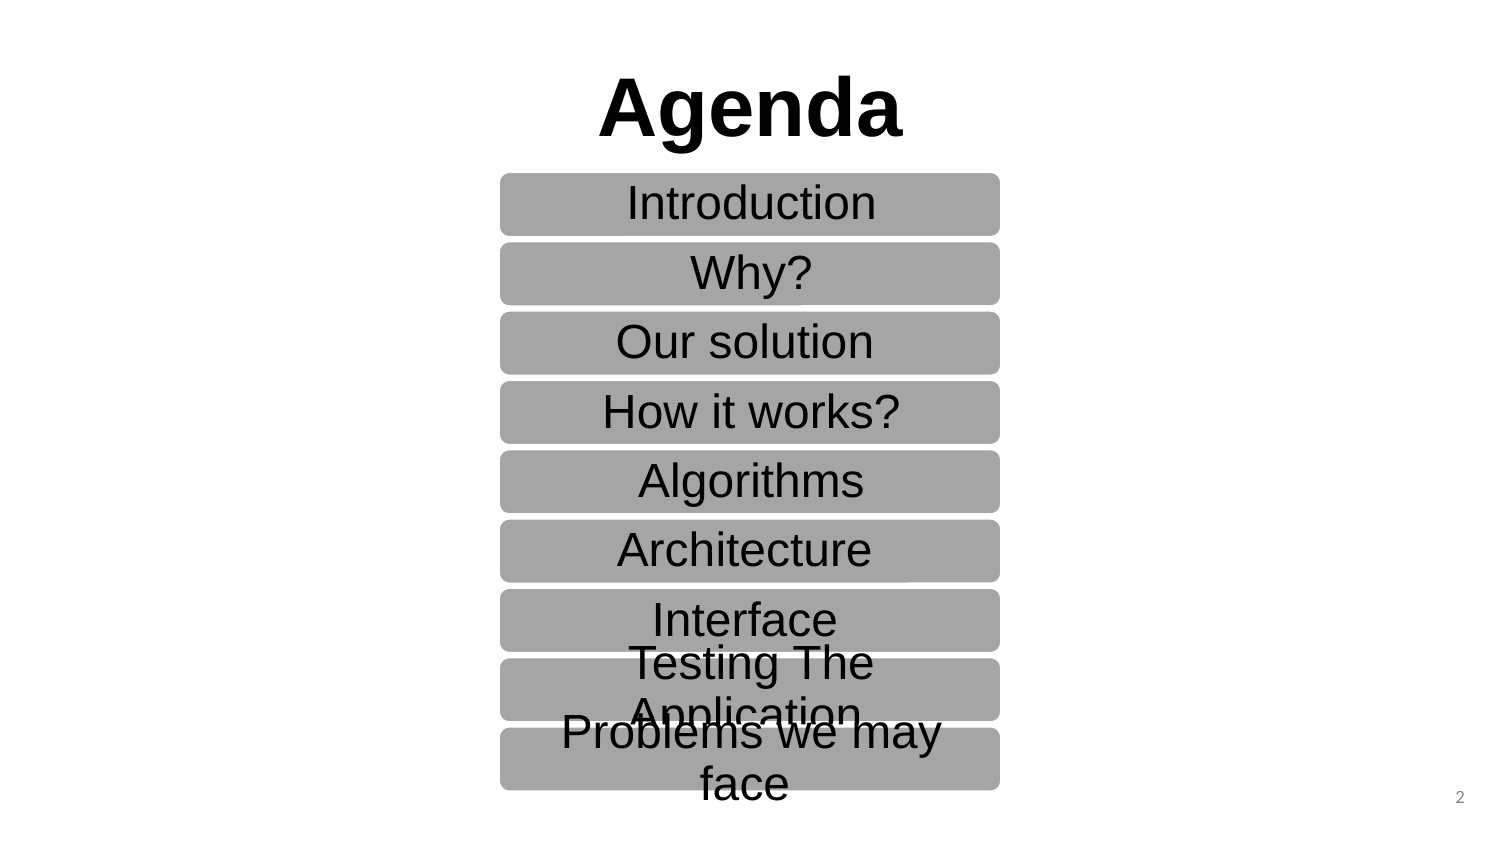

# Agenda
Introduction
Why?
Our solution
How it works?
Algorithms
Architecture
Interface
Testing The Application
Problems we may face
2